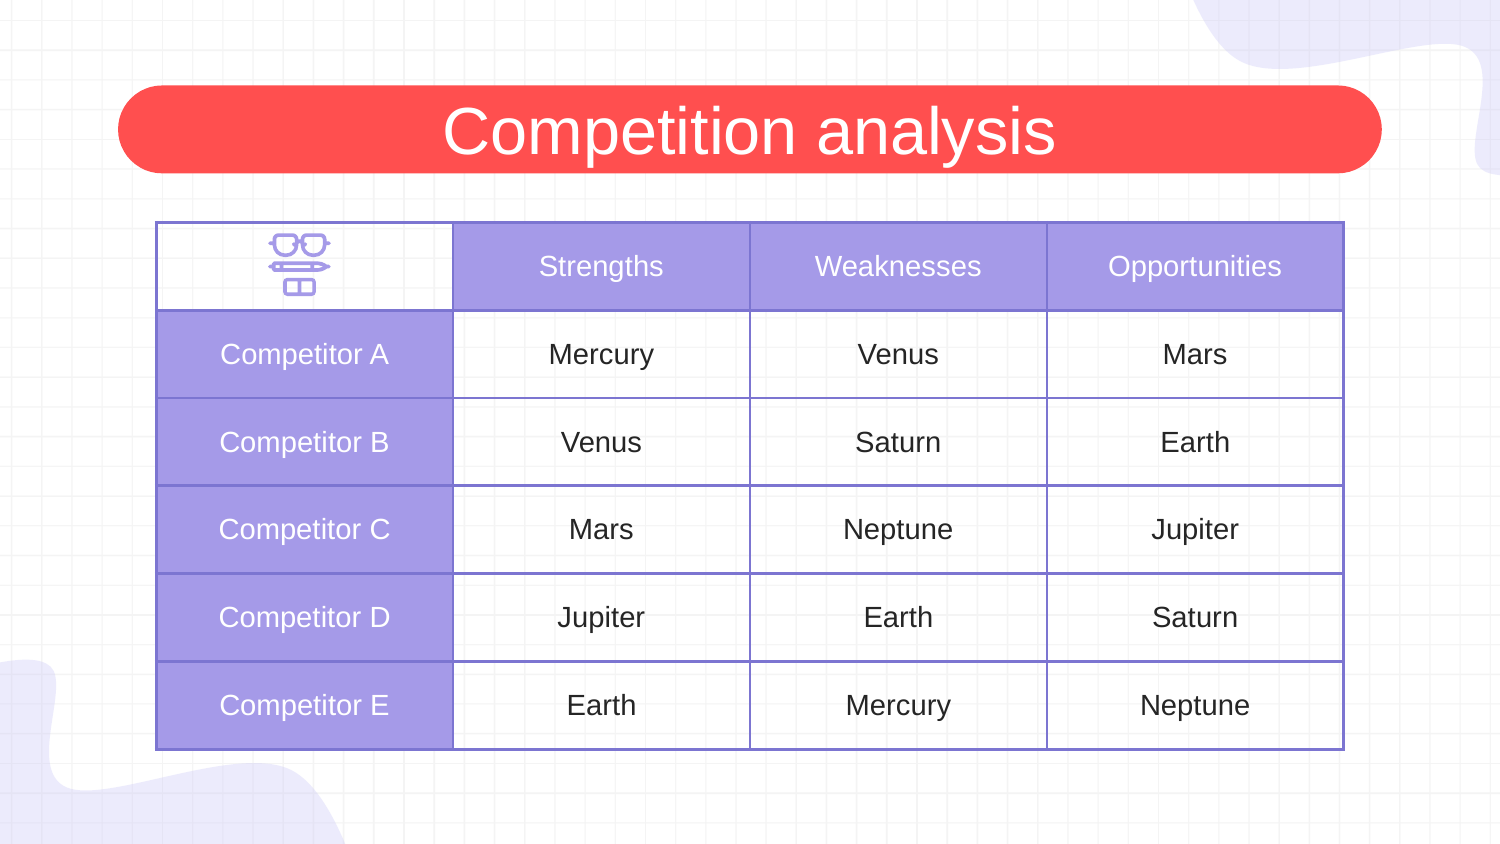

# Competition analysis
|  | Strengths | Weaknesses | Opportunities |
| --- | --- | --- | --- |
| Competitor A | Mercury | Venus | Mars |
| Competitor B | Venus | Saturn | Earth |
| Competitor C | Mars | Neptune | Jupiter |
| Competitor D | Jupiter | Earth | Saturn |
| Competitor E | Earth | Mercury | Neptune |